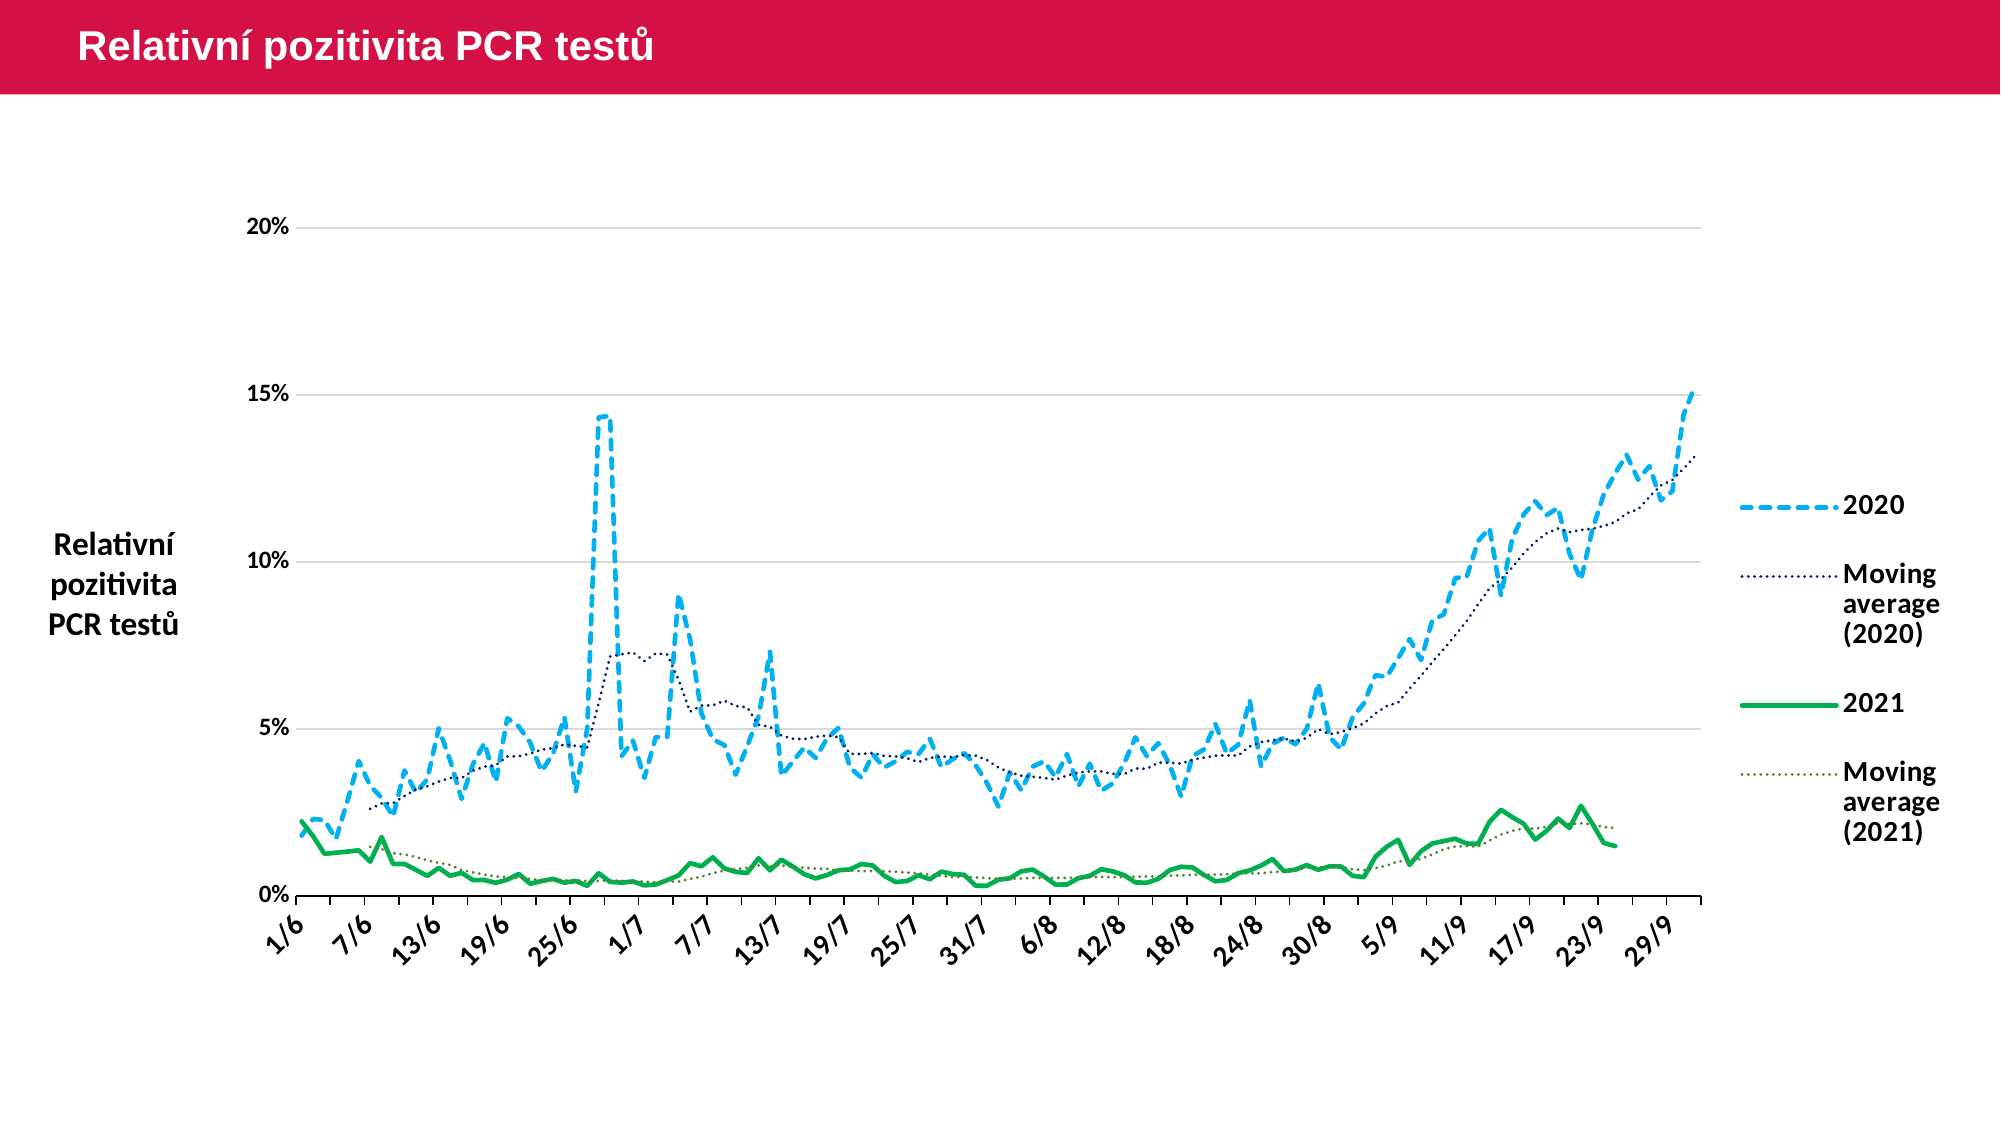

# Relativní pozitivita PCR testů

### Chart

| Category | 2020 | 2021 |
|---|---|---|
| 43983 | 0.01807598 | 0.022333566 |
| 43984 | 0.023075536 | 0.017889769 |
| 43985 | 0.0227365 | 0.012602154 |
| 43986 | 0.017012815 | 0.012953368 |
| 43987 | 0.028339083 | 0.013265898 |
| 43988 | 0.040416667 | 0.013654754 |
| 43989 | 0.03297328 | 0.010266554 |
| 43990 | 0.029399586 | 0.017655547 |
| 43991 | 0.023738131 | 0.009580052 |
| 43992 | 0.037599794 | 0.009586349 |
| 43993 | 0.030975877 | 0.007832526 |
| 43994 | 0.03491784 | 0.005999676 |
| 43995 | 0.050222505 | 0.008391822 |
| 43996 | 0.040567951 | 0.006039076 |
| 43997 | 0.029056313 | 0.006919916 |
| 43998 | 0.03947759 | 0.004731043 |
| 43999 | 0.045838359 | 0.004761248 |
| 44000 | 0.034137728 | 0.003939118 |
| 44001 | 0.053213545 | 0.004876967 |
| 44002 | 0.05078125 | 0.006598766 |
| 44003 | 0.045939295 | 0.003680031 |
| 44004 | 0.037337316 | 0.004439512 |
| 44005 | 0.042558816 | 0.005127993 |
| 44006 | 0.053549191 | 0.003964787 |
| 44007 | 0.031276416 | 0.00448255 |
| 44008 | 0.050128755 | 0.003010537 |
| 44009 | 0.143372046 | 0.006779661 |
| 44010 | 0.143808995 | 0.004216812 |
| 44011 | 0.041826632 | 0.003989121 |
| 44012 | 0.046535154 | 0.004338948 |
| 44013 | 0.035326087 | 0.003172524 |
| 44014 | 0.047576099 | 0.003416673 |
| 44015 | 0.047609441 | 0.00472782 |
| 44016 | 0.090586146 | 0.006167538 |
| 44017 | 0.076923077 | 0.009845621 |
| 44018 | 0.054677207 | 0.008889808 |
| 44019 | 0.046905411 | 0.011578769 |
| 44020 | 0.045196635 | 0.008251399 |
| 44021 | 0.036327345 | 0.007219067 |
| 44022 | 0.044881716 | 0.006873786 |
| 44023 | 0.053775744 | 0.011301418 |
| 44024 | 0.07309185 | 0.007675077 |
| 44025 | 0.035968299 | 0.010882944 |
| 44026 | 0.040281974 | 0.008824133 |
| 44027 | 0.044480718 | 0.006515095 |
| 44028 | 0.041322314 | 0.005259445 |
| 44029 | 0.047213115 | 0.006266786 |
| 44030 | 0.05033557 | 0.007696693 |
| 44031 | 0.038508808 | 0.007951831 |
| 44032 | 0.03539823 | 0.009559231 |
| 44033 | 0.042383485 | 0.009135366 |
| 44034 | 0.03847319 | 0.006050288 |
| 44035 | 0.040355992 | 0.004163569 |
| 44036 | 0.043135969 | 0.004464719 |
| 44037 | 0.042496172 | 0.006196747 |
| 44038 | 0.047032475 | 0.004999688 |
| 44039 | 0.03860238 | 0.007291637 |
| 44040 | 0.040965988 | 0.006545256 |
| 44041 | 0.042748702 | 0.006333426 |
| 44042 | 0.039223403 | 0.003070107 |
| 44043 | 0.033755788 | 0.003073798 |
| 44044 | 0.026762957 | 0.004878049 |
| 44045 | 0.037023045 | 0.00528745 |
| 44046 | 0.031629228 | 0.007395854 |
| 44047 | 0.038744949 | 0.007876285 |
| 44048 | 0.040316775 | 0.005825578 |
| 44049 | 0.035588155 | 0.003378315 |
| 44050 | 0.042472301 | 0.003441406 |
| 44051 | 0.032843404 | 0.005324868 |
| 44052 | 0.039617486 | 0.006014151 |
| 44053 | 0.031466913 | 0.007981221 |
| 44054 | 0.03370528 | 0.007378499 |
| 44055 | 0.039636455 | 0.006236262 |
| 44056 | 0.047490556 | 0.004059991 |
| 44057 | 0.041880235 | 0.003945069 |
| 44058 | 0.045765695 | 0.005113221 |
| 44059 | 0.039274924 | 0.007757167 |
| 44060 | 0.029784887 | 0.008752542 |
| 44061 | 0.041872562 | 0.008534184 |
| 44062 | 0.04389288 | 0.006292563 |
| 44063 | 0.051468803 | 0.004372346 |
| 44064 | 0.042627677 | 0.004789145 |
| 44065 | 0.045330207 | 0.006827408 |
| 44066 | 0.058652246 | 0.007648003 |
| 44067 | 0.038850668 | 0.009115554 |
| 44068 | 0.045646468 | 0.011062866 |
| 44069 | 0.04738323 | 0.007427757 |
| 44070 | 0.045444662 | 0.007876568 |
| 44071 | 0.050055412 | 0.00923697 |
| 44072 | 0.063745626 | 0.007824408 |
| 44073 | 0.047643183 | 0.00886242 |
| 44074 | 0.043858713 | 0.00884099 |
| 44075 | 0.053335728 | 0.006056266 |
| 44076 | 0.057747671 | 0.005613932 |
| 44077 | 0.066112122 | 0.011708623 |
| 44078 | 0.065621796 | 0.014739428 |
| 44079 | 0.071237279 | 0.016833852 |
| 44080 | 0.076923077 | 0.009296787 |
| 44081 | 0.070665288 | 0.013405872 |
| 44082 | 0.082655911 | 0.015736868 |
| 44083 | 0.084349004 | 0.016439239 |
| 44084 | 0.095258281 | 0.017122587 |
| 44085 | 0.095540407 | 0.0156922 |
| 44086 | 0.106330255 | 0.015615616 |
| 44087 | 0.110155148 | 0.022213156 |
| 44088 | 0.090016553 | 0.025796331 |
| 44089 | 0.107277259 | 0.023589308 |
| 44090 | 0.114344003 | 0.021607742 |
| 44091 | 0.118255415 | 0.016865656 |
| 44092 | 0.114087118 | 0.019523921 |
| 44093 | 0.116276016 | 0.023180459 |
| 44094 | 0.102547107 | 0.020349788 |
| 44095 | 0.094641937 | 0.026995694 |
| 44096 | 0.1096875 | 0.021639219 |
| 44097 | 0.120294052 | 0.015871574 |
| 44098 | 0.126624358 | 0.01491791 |
| 44099 | 0.132154591 | None |
| 44100 | 0.124707564 | None |
| 44101 | 0.128773405 | None |
| 44102 | 0.118513668 | None |
| 44103 | 0.121220391 | None |
| 44104 | 0.144320121 | None |
| 44105 | 0.15283642 | None |
Relativní pozitivita PCR testů